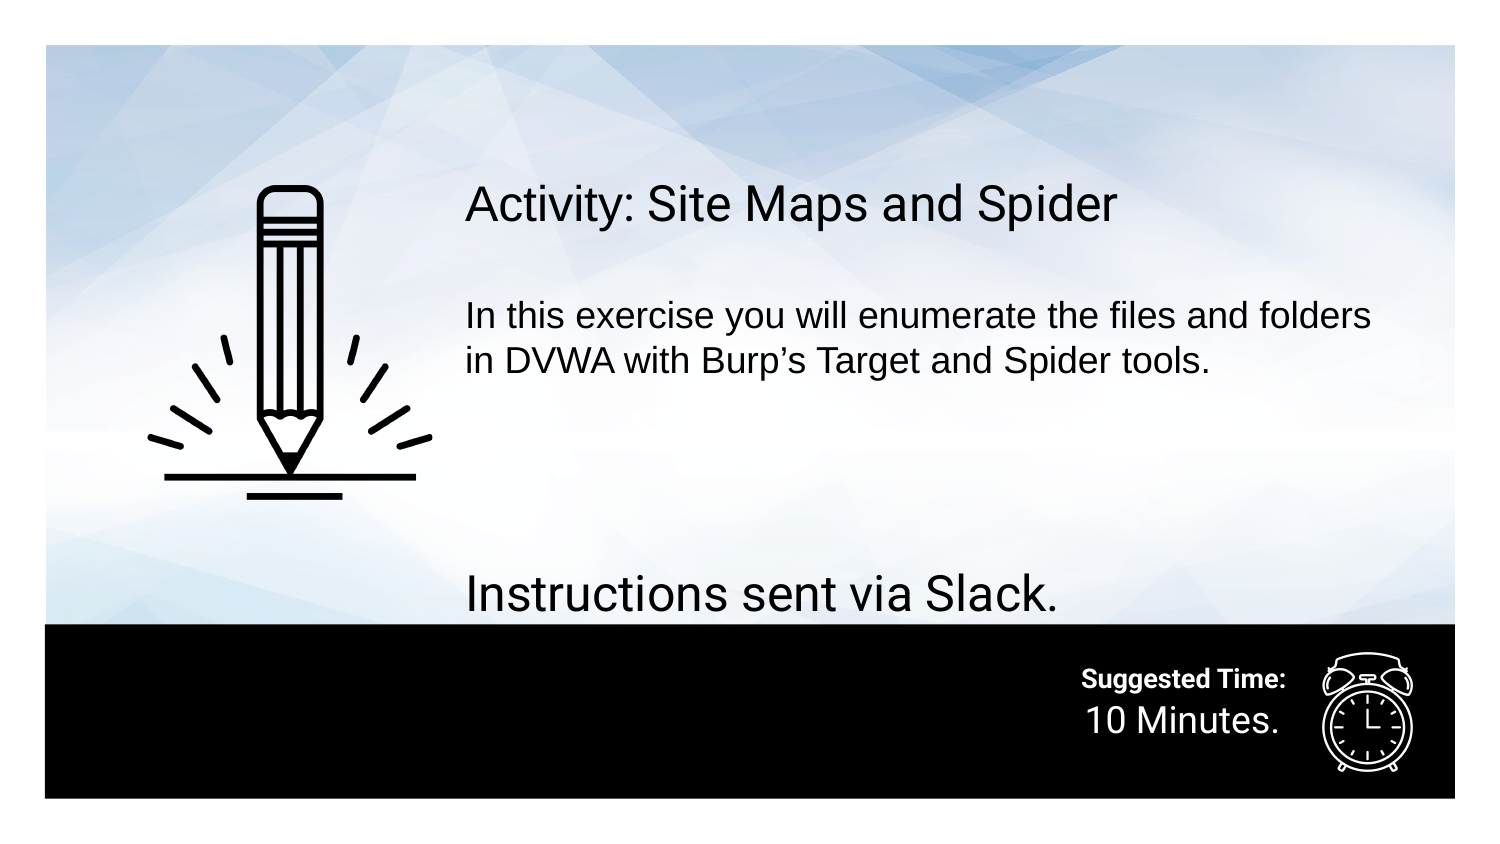

Activity: Site Maps and Spider

In this exercise you will enumerate the files and folders in DVWA with Burp’s Target and Spider tools.

Instructions sent via Slack.

# 10 Minutes.